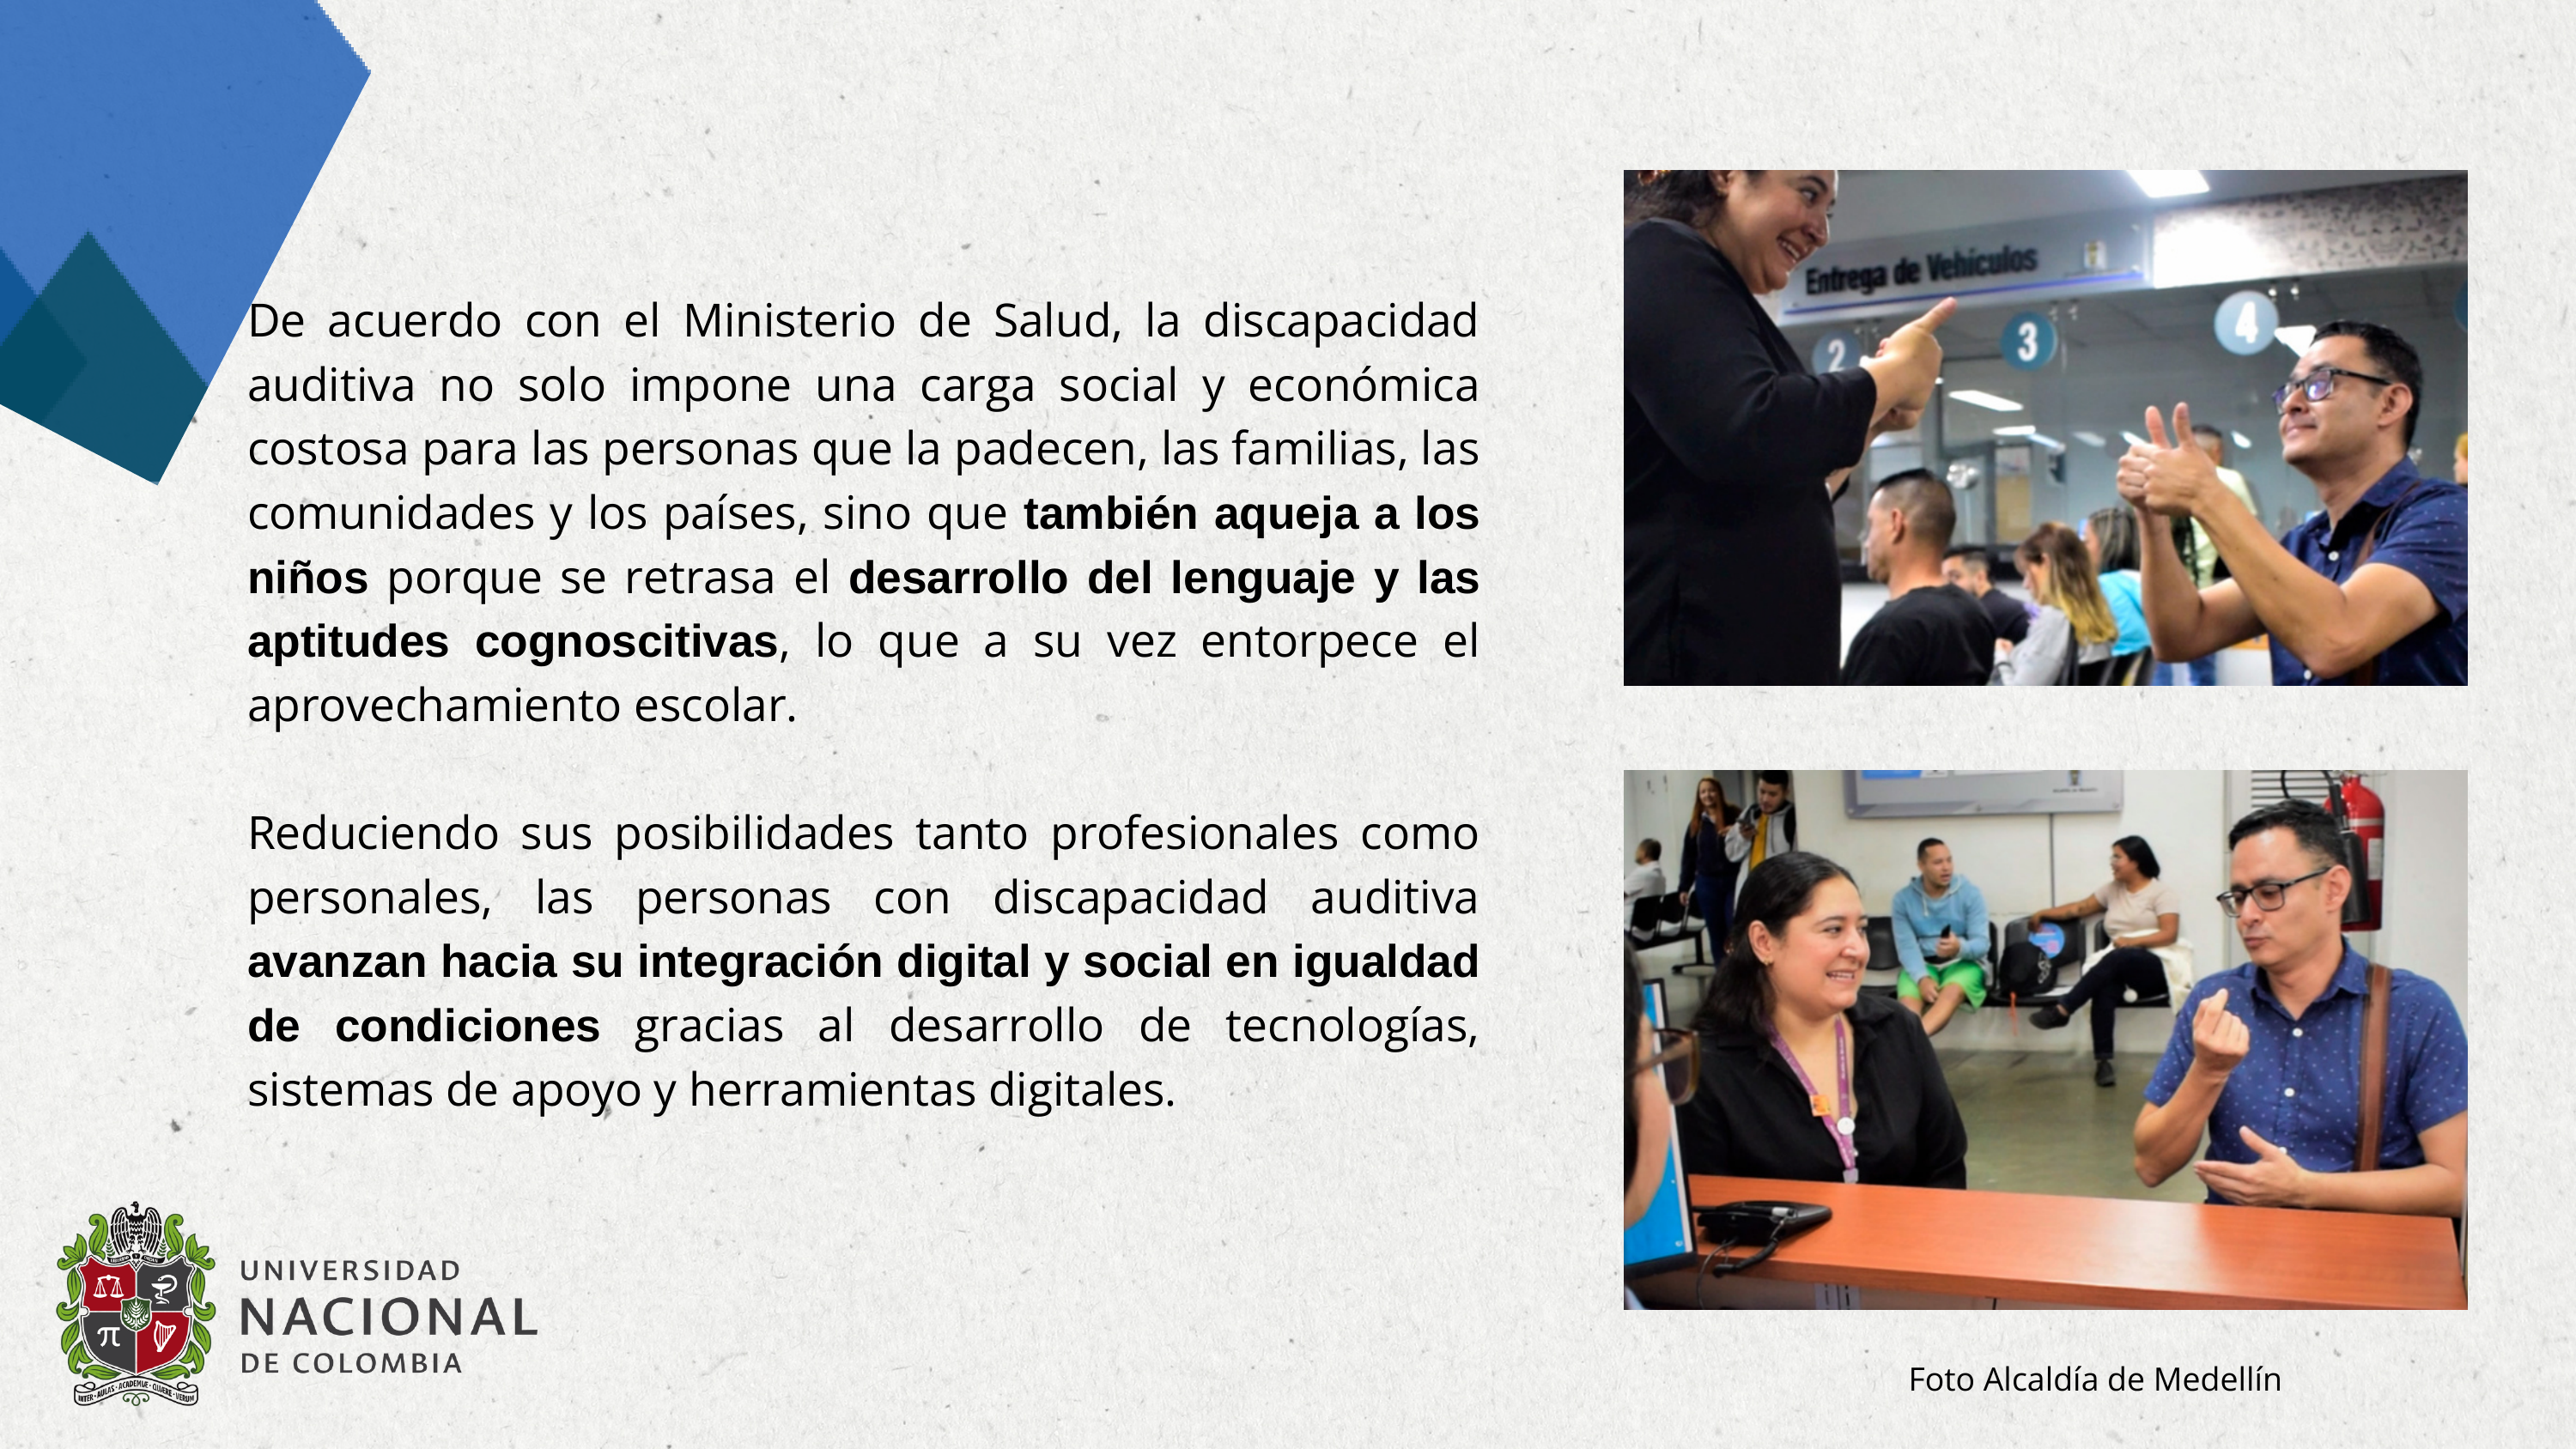

De acuerdo con el Ministerio de Salud, la discapacidad auditiva no solo impone una carga social y económica costosa para las personas que la padecen, las familias, las comunidades y los países, sino que también aqueja a los niños porque se retrasa el desarrollo del lenguaje y las aptitudes cognoscitivas, lo que a su vez entorpece el aprovechamiento escolar.

Reduciendo sus posibilidades tanto profesionales como personales, las personas con discapacidad auditiva avanzan hacia su integración digital y social en igualdad de condiciones gracias al desarrollo de tecnologías, sistemas de apoyo y herramientas digitales.

Foto Alcaldía de Medellín